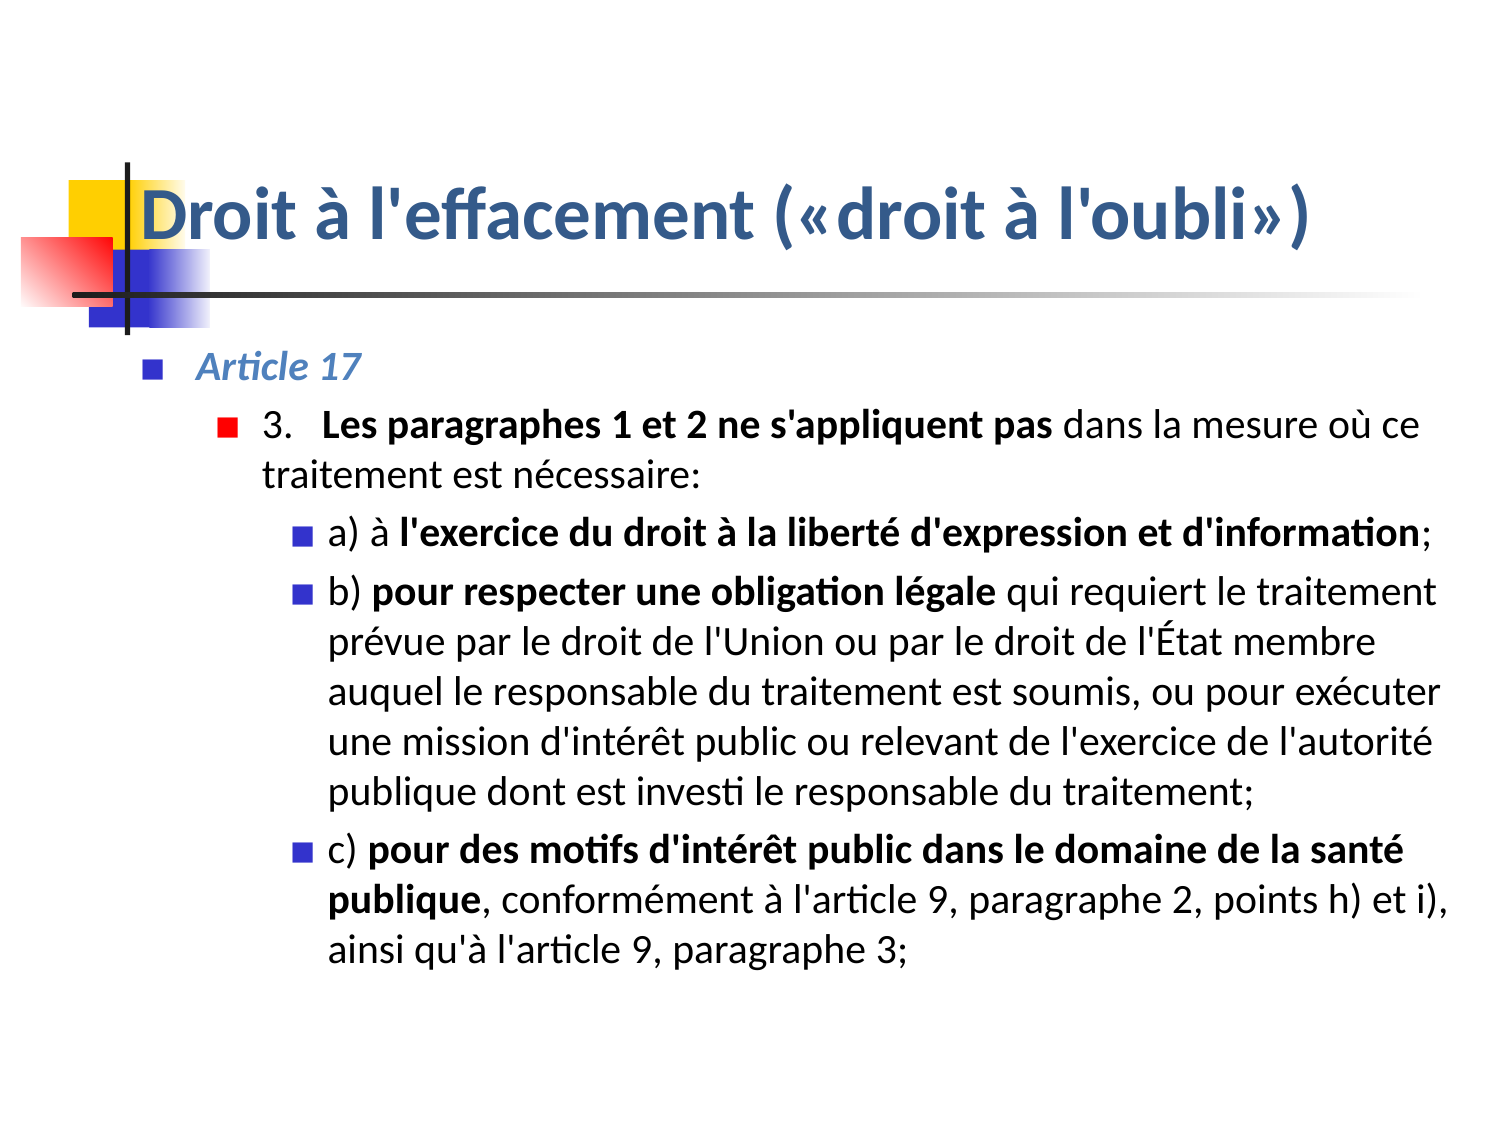

# Droit à l'effacement («droit à l'oubli»)
Article 17
3.   Les paragraphes 1 et 2 ne s'appliquent pas dans la mesure où ce traitement est nécessaire:
a) à l'exercice du droit à la liberté d'expression et d'information;
b) pour respecter une obligation légale qui requiert le traitement prévue par le droit de l'Union ou par le droit de l'État membre auquel le responsable du traitement est soumis, ou pour exécuter une mission d'intérêt public ou relevant de l'exercice de l'autorité publique dont est investi le responsable du traitement;
c) pour des motifs d'intérêt public dans le domaine de la santé publique, conformément à l'article 9, paragraphe 2, points h) et i), ainsi qu'à l'article 9, paragraphe 3;